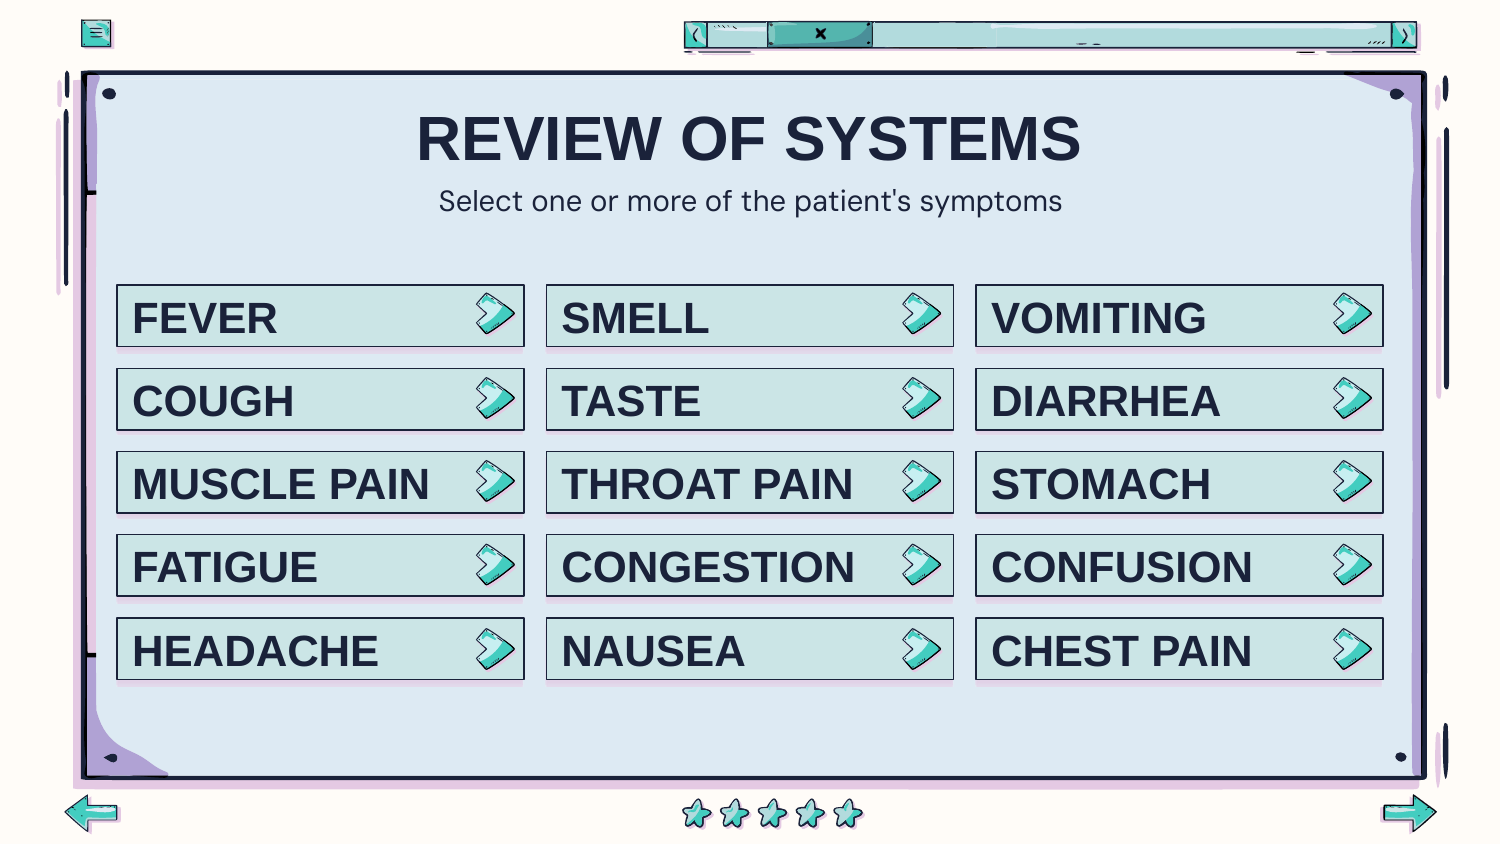

# REVIEW OF SYSTEMS
Select one or more of the patient's symptoms

FEVER

SMELL

VOMITING

COUGH

TASTE

DIARRHEA

MUSCLE PAIN

THROAT PAIN

STOMACH

FATIGUE

CONGESTION

CONFUSION

HEADACHE

NAUSEA

CHEST PAIN